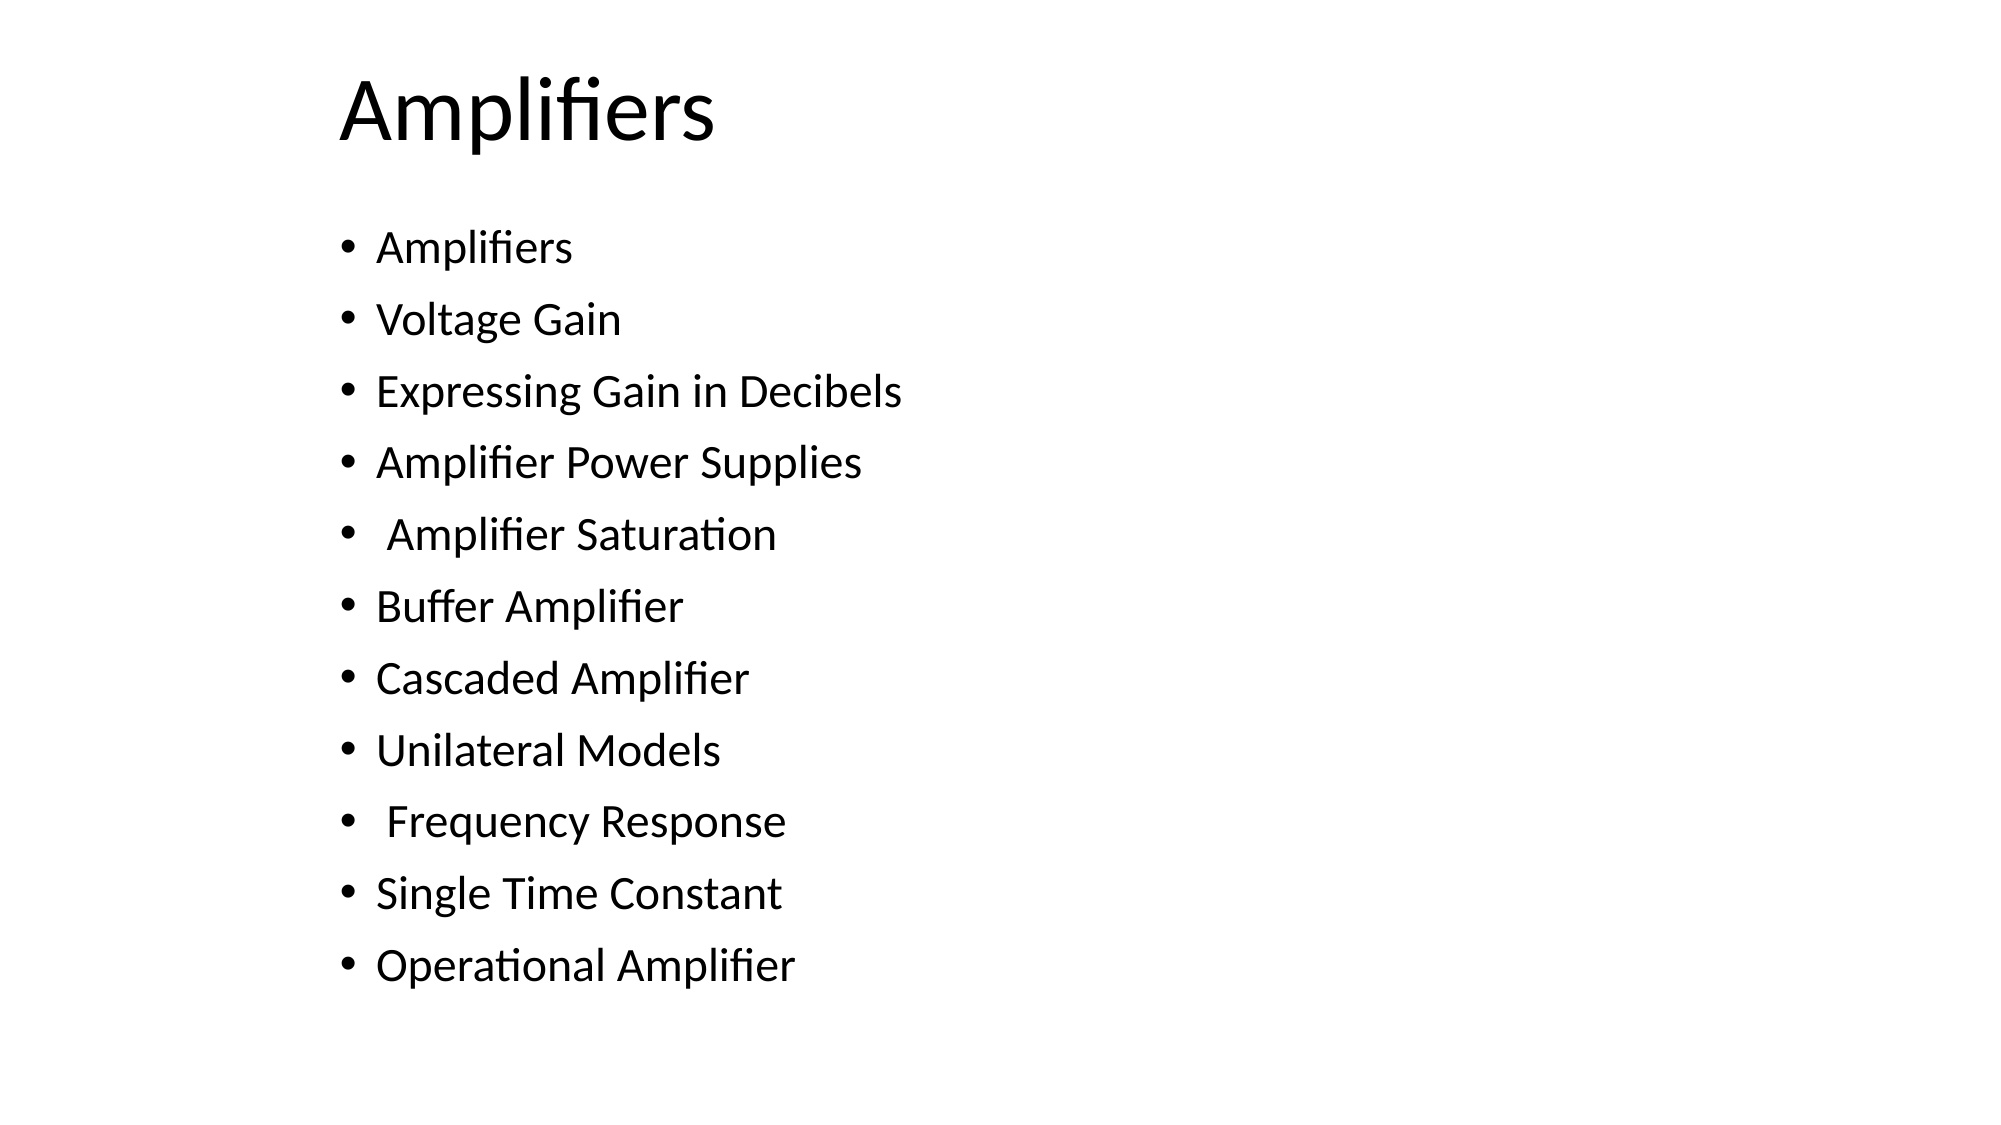

# Amplifiers
Amplifiers
Voltage Gain
Expressing Gain in Decibels
Amplifier Power Supplies
 Amplifier Saturation
Buffer Amplifier
Cascaded Amplifier
Unilateral Models
 Frequency Response
Single Time Constant
Operational Amplifier